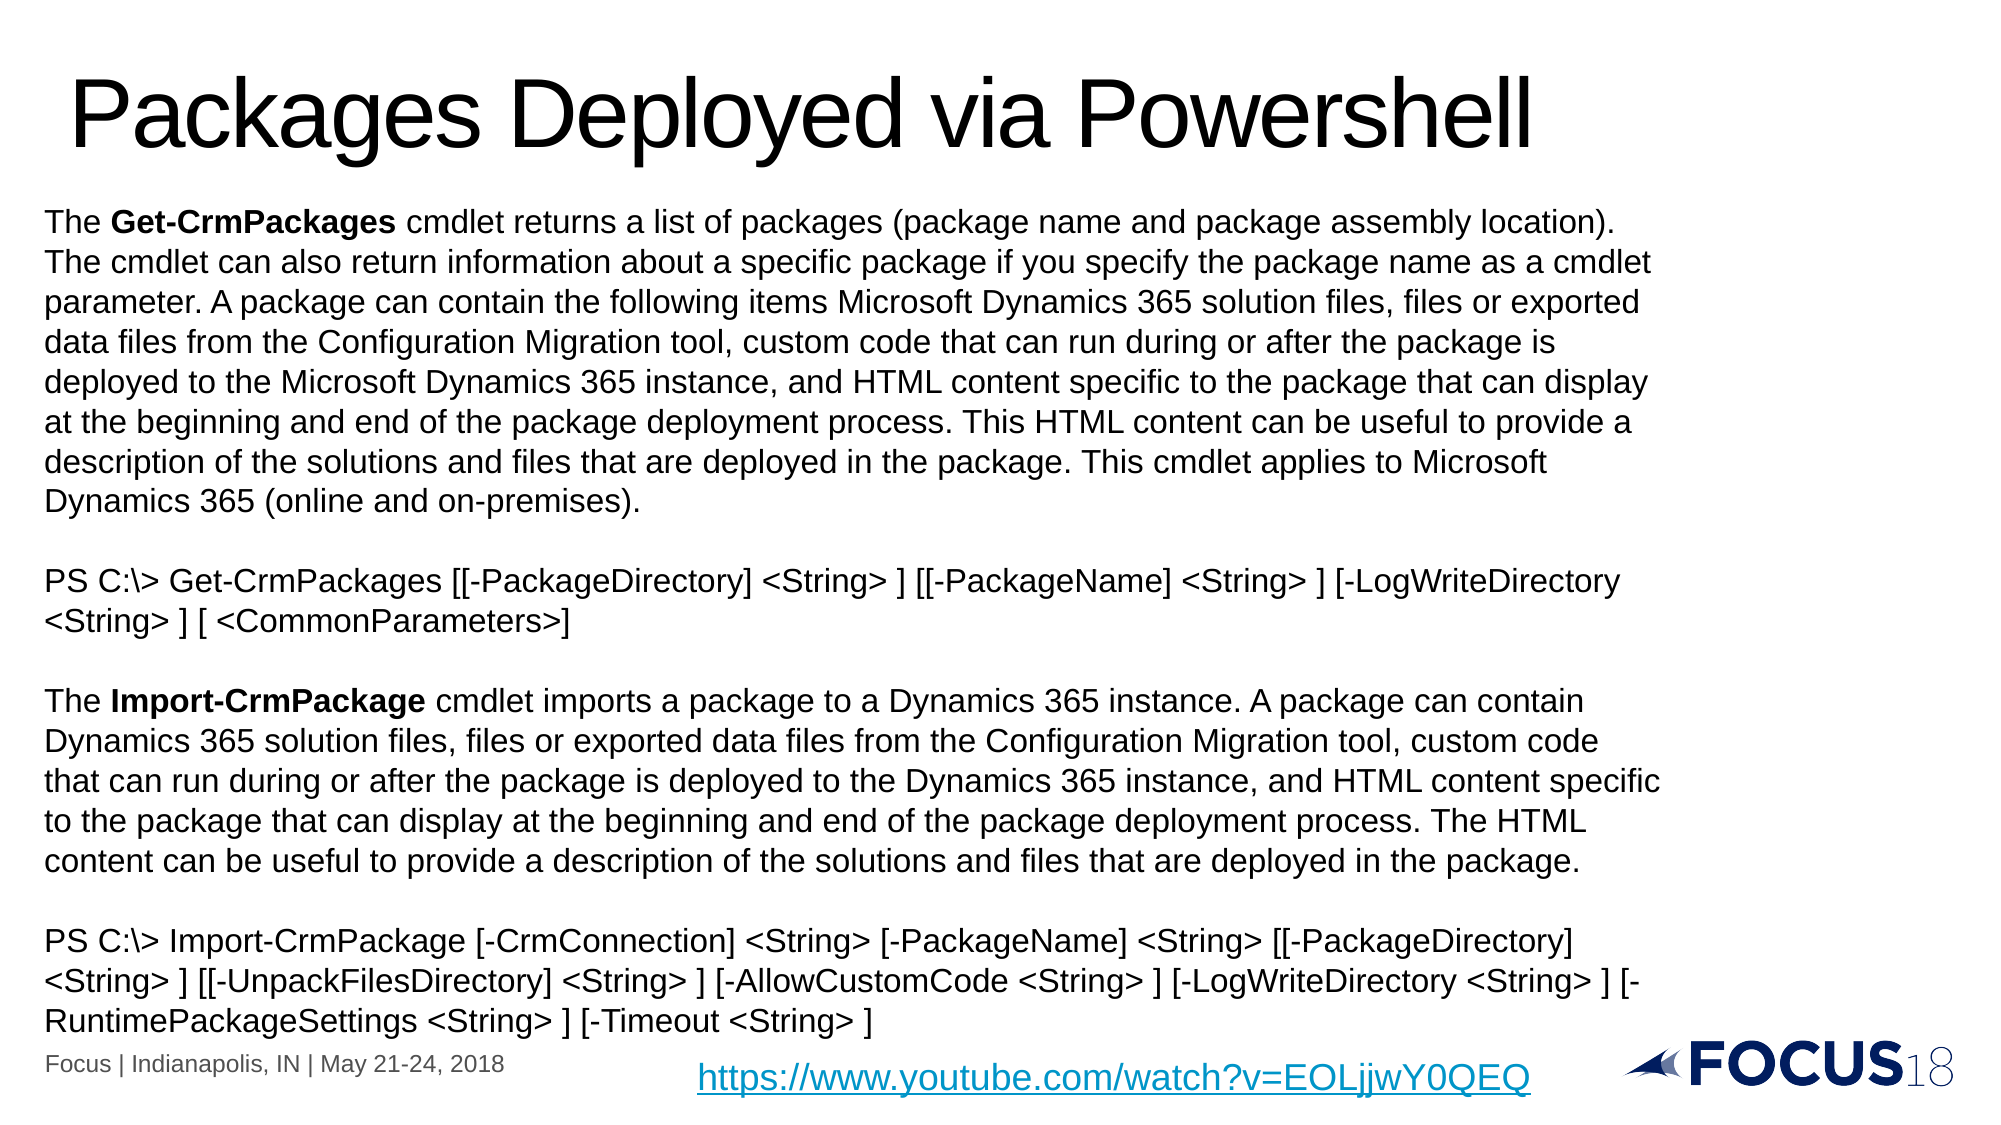

# Packages Deployed via Powershell
The Get-CrmPackages cmdlet returns a list of packages (package name and package assembly location). The cmdlet can also return information about a specific package if you specify the package name as a cmdlet parameter. A package can contain the following items Microsoft Dynamics 365 solution files, files or exported data files from the Configuration Migration tool, custom code that can run during or after the package is deployed to the Microsoft Dynamics 365 instance, and HTML content specific to the package that can display at the beginning and end of the package deployment process. This HTML content can be useful to provide a description of the solutions and files that are deployed in the package. This cmdlet applies to Microsoft Dynamics 365 (online and on-premises).

PS C:\> Get-CrmPackages [[-PackageDirectory] <String> ] [[-PackageName] <String> ] [-LogWriteDirectory <String> ] [ <CommonParameters>]

The Import-CrmPackage cmdlet imports a package to a Dynamics 365 instance. A package can contain Dynamics 365 solution files, files or exported data files from the Configuration Migration tool, custom code that can run during or after the package is deployed to the Dynamics 365 instance, and HTML content specific to the package that can display at the beginning and end of the package deployment process. The HTML content can be useful to provide a description of the solutions and files that are deployed in the package.

PS C:\> Import-CrmPackage [-CrmConnection] <String> [-PackageName] <String> [[-PackageDirectory] <String> ] [[-UnpackFilesDirectory] <String> ] [-AllowCustomCode <String> ] [-LogWriteDirectory <String> ] [-RuntimePackageSettings <String> ] [-Timeout <String> ]

https://www.youtube.com/watch?v=EOLjjwY0QEQ